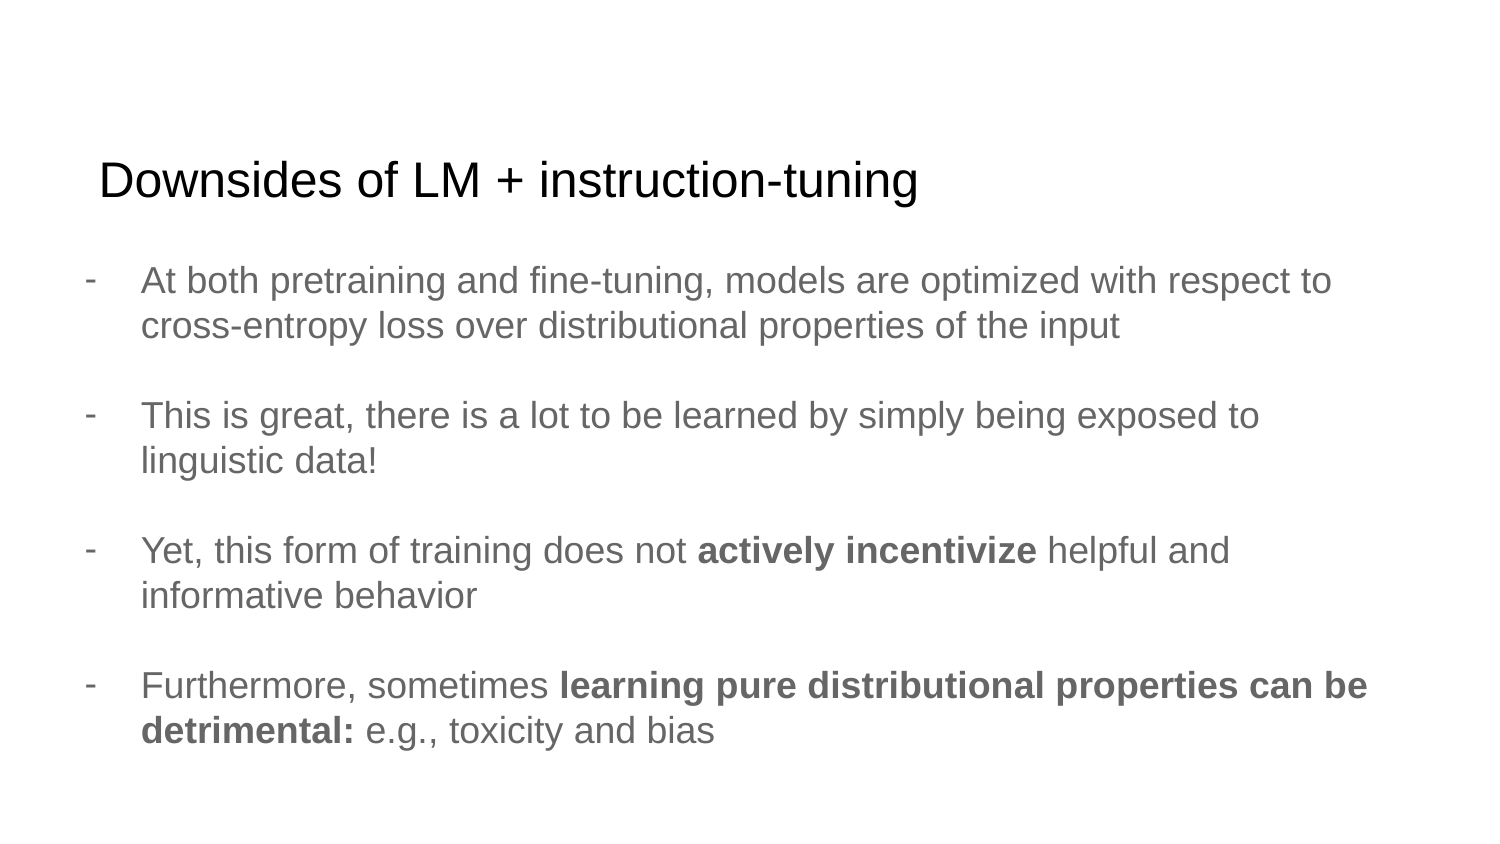

# Downsides of LM + instruction-tuning
At both pretraining and fine-tuning, models are optimized with respect to cross-entropy loss over distributional properties of the input

This is great, there is a lot to be learned by simply being exposed to linguistic data!

Yet, this form of training does not actively incentivize helpful and informative behavior

Furthermore, sometimes learning pure distributional properties can be detrimental: e.g., toxicity and bias